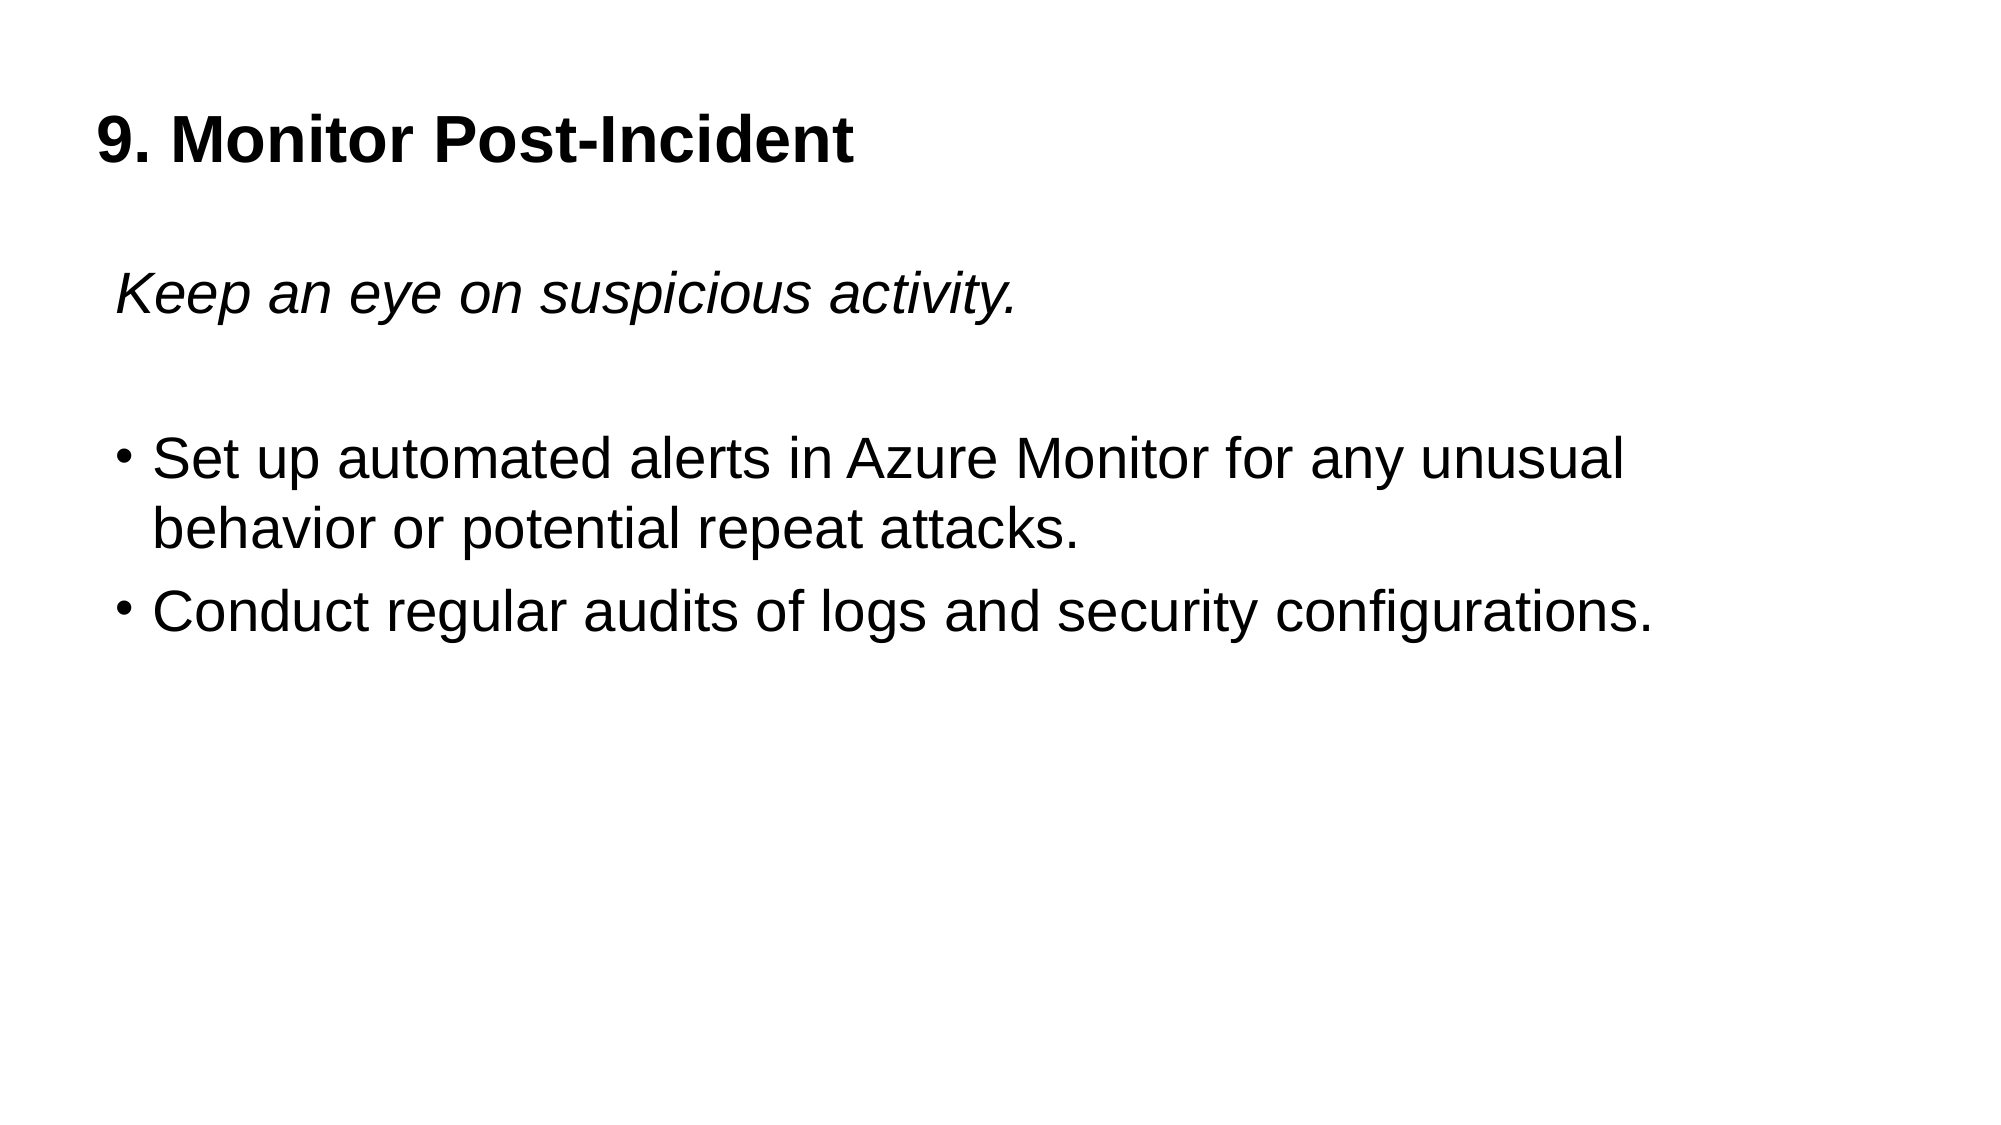

# 9. Monitor Post-Incident
Keep an eye on suspicious activity.

Set up automated alerts in Azure Monitor for any unusual behavior or potential repeat attacks.
Conduct regular audits of logs and security configurations.